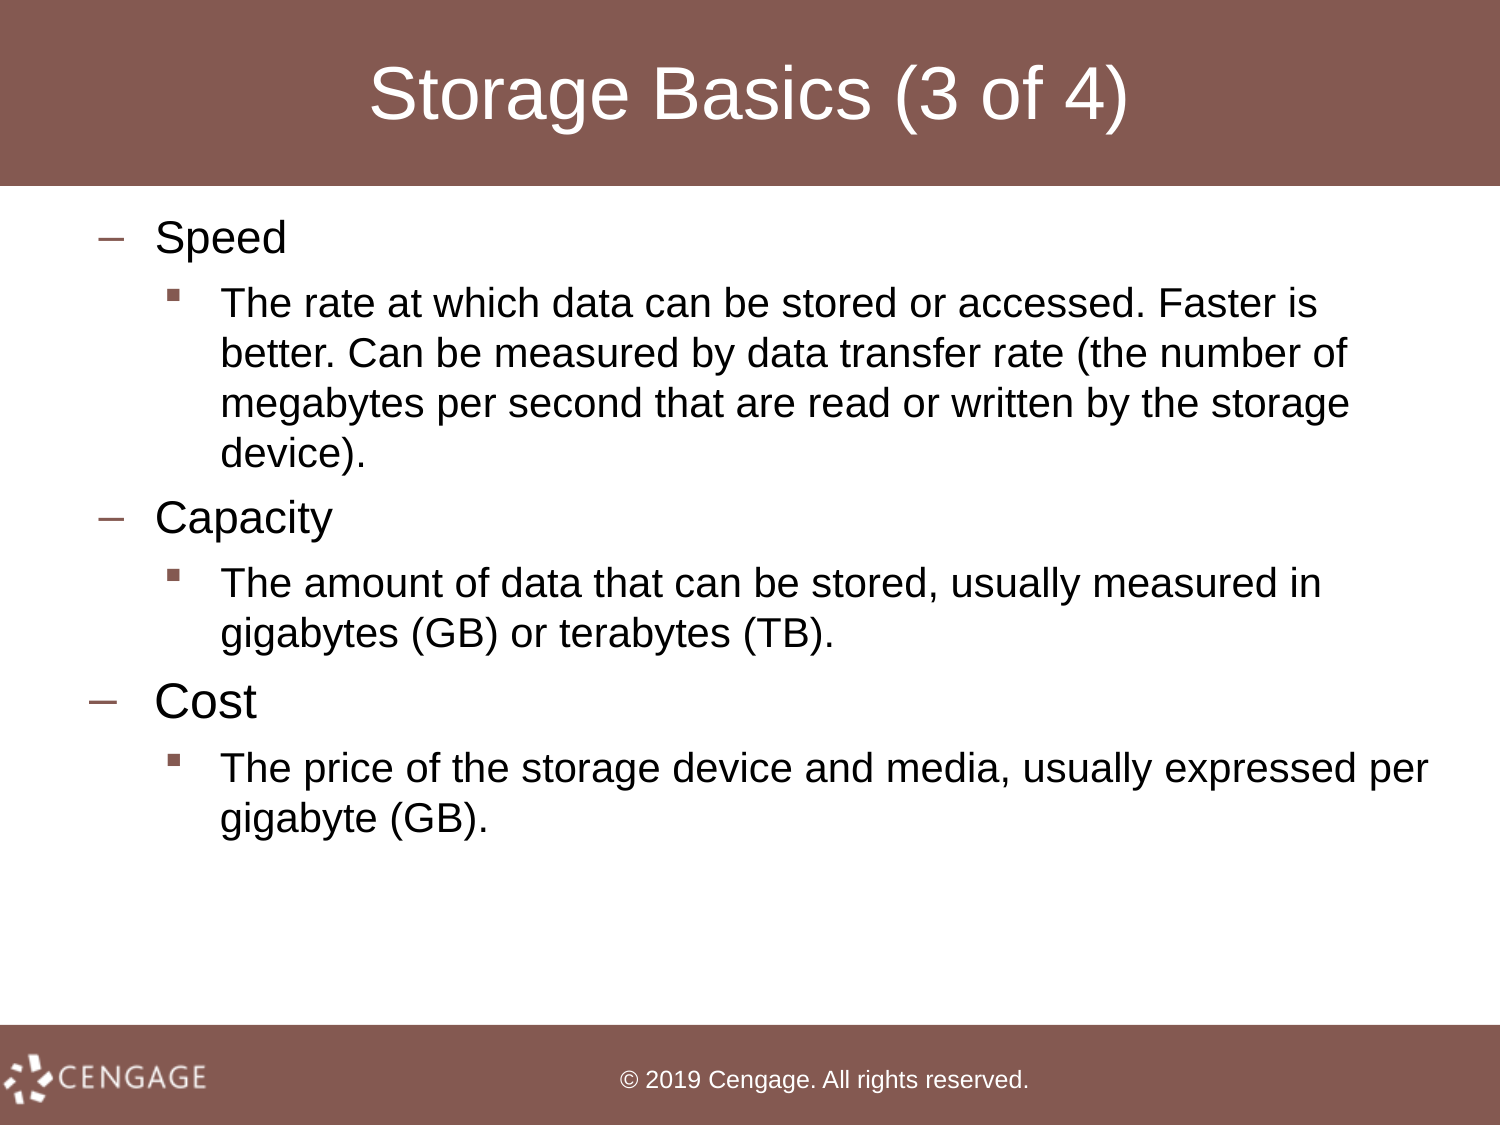

# Storage Basics (3 of 4)
Speed
The rate at which data can be stored or accessed. Faster is better. Can be measured by data transfer rate (the number of megabytes per second that are read or written by the storage device).
Capacity
The amount of data that can be stored, usually measured in gigabytes (GB) or terabytes (TB).
Cost
The price of the storage device and media, usually expressed per gigabyte (GB).